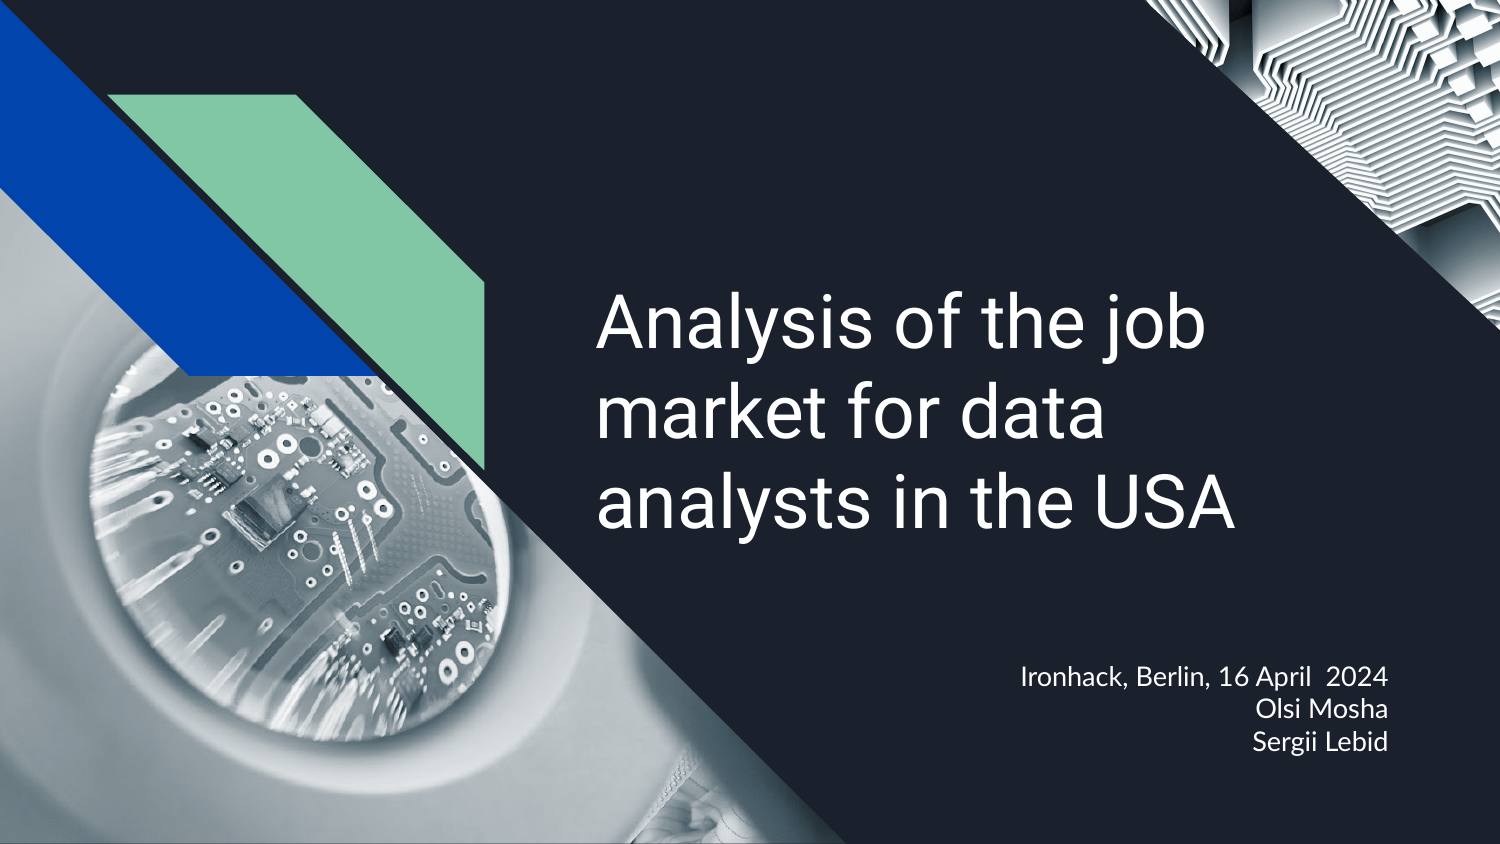

# Analysis of the job market for data analysts in the USA
Ironhack, Berlin, 16 April  2024
Olsi Mosha
Sergii Lebid